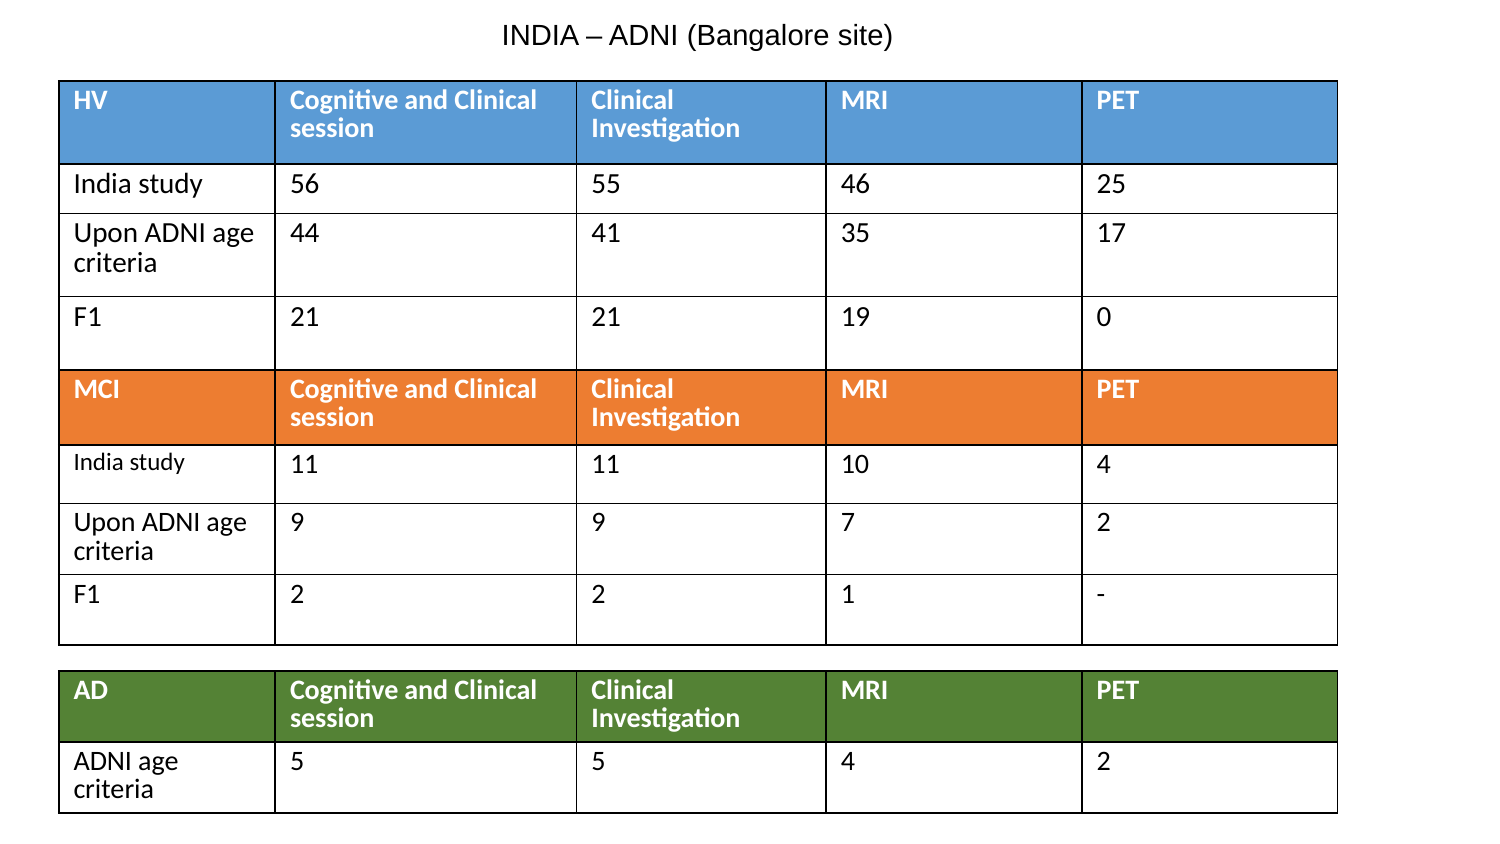

INDIA – ADNI (Bangalore site)
| HV | Cognitive and Clinical session | Clinical Investigation | MRI | PET |
| --- | --- | --- | --- | --- |
| India study | 56 | 55 | 46 | 25 |
| Upon ADNI age criteria | 44 | 41 | 35 | 17 |
| F1 | 21 | 21 | 19 | 0 |
| MCI | Cognitive and Clinical session | Clinical Investigation | MRI | PET |
| --- | --- | --- | --- | --- |
| India study | 11 | 11 | 10 | 4 |
| Upon ADNI age criteria | 9 | 9 | 7 | 2 |
| F1 | 2 | 2 | 1 | - |
| AD | Cognitive and Clinical session | Clinical Investigation | MRI | PET |
| --- | --- | --- | --- | --- |
| ADNI age criteria | 5 | 5 | 4 | 2 |